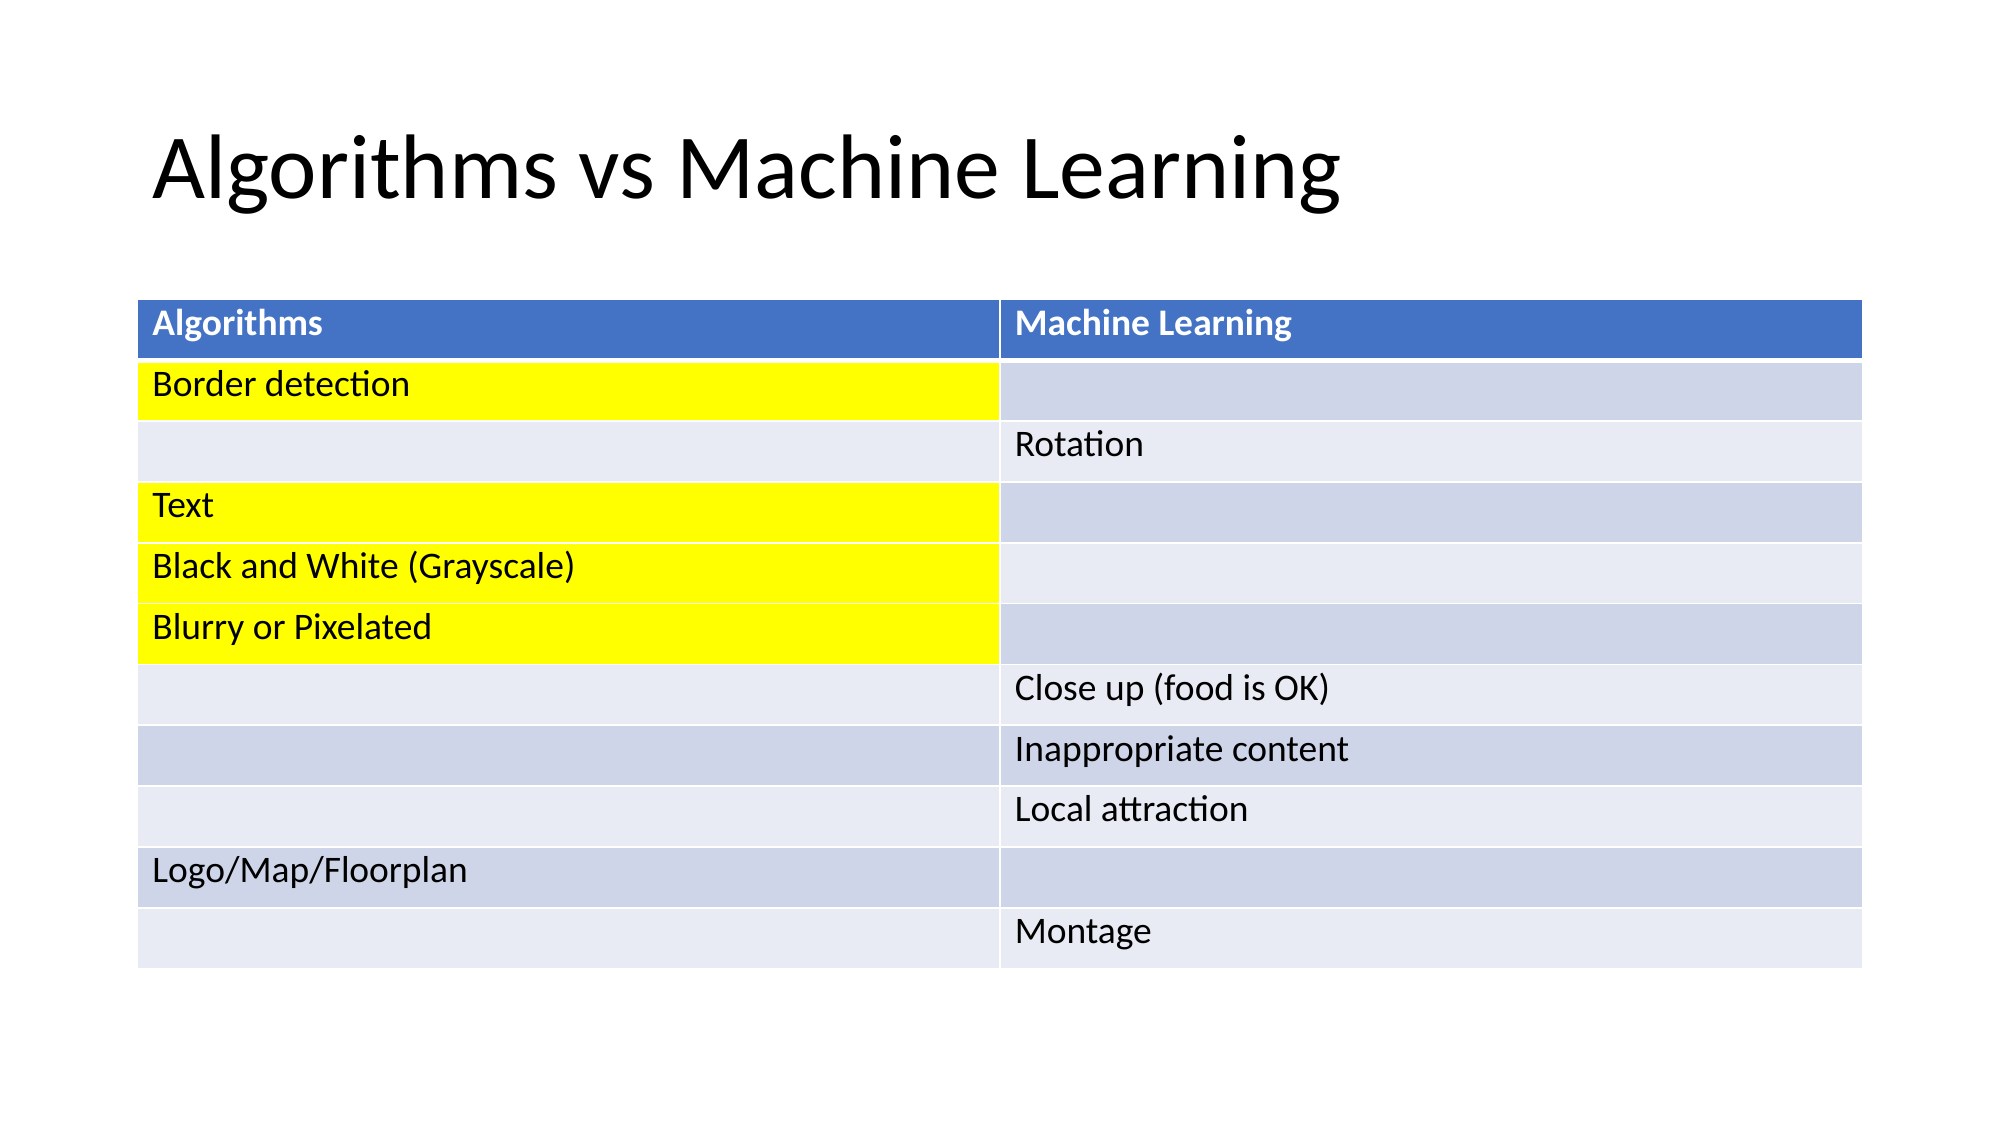

# Algorithms vs Machine Learning
| Algorithms | Machine Learning |
| --- | --- |
| Border detection |  |
|  | Rotation |
| Text |  |
| Black and White (Grayscale) |  |
| Blurry or Pixelated |  |
|  | Close up (food is OK) |
|  | Inappropriate content |
|  | Local attraction |
| Logo/Map/Floorplan |  |
|  | Montage |